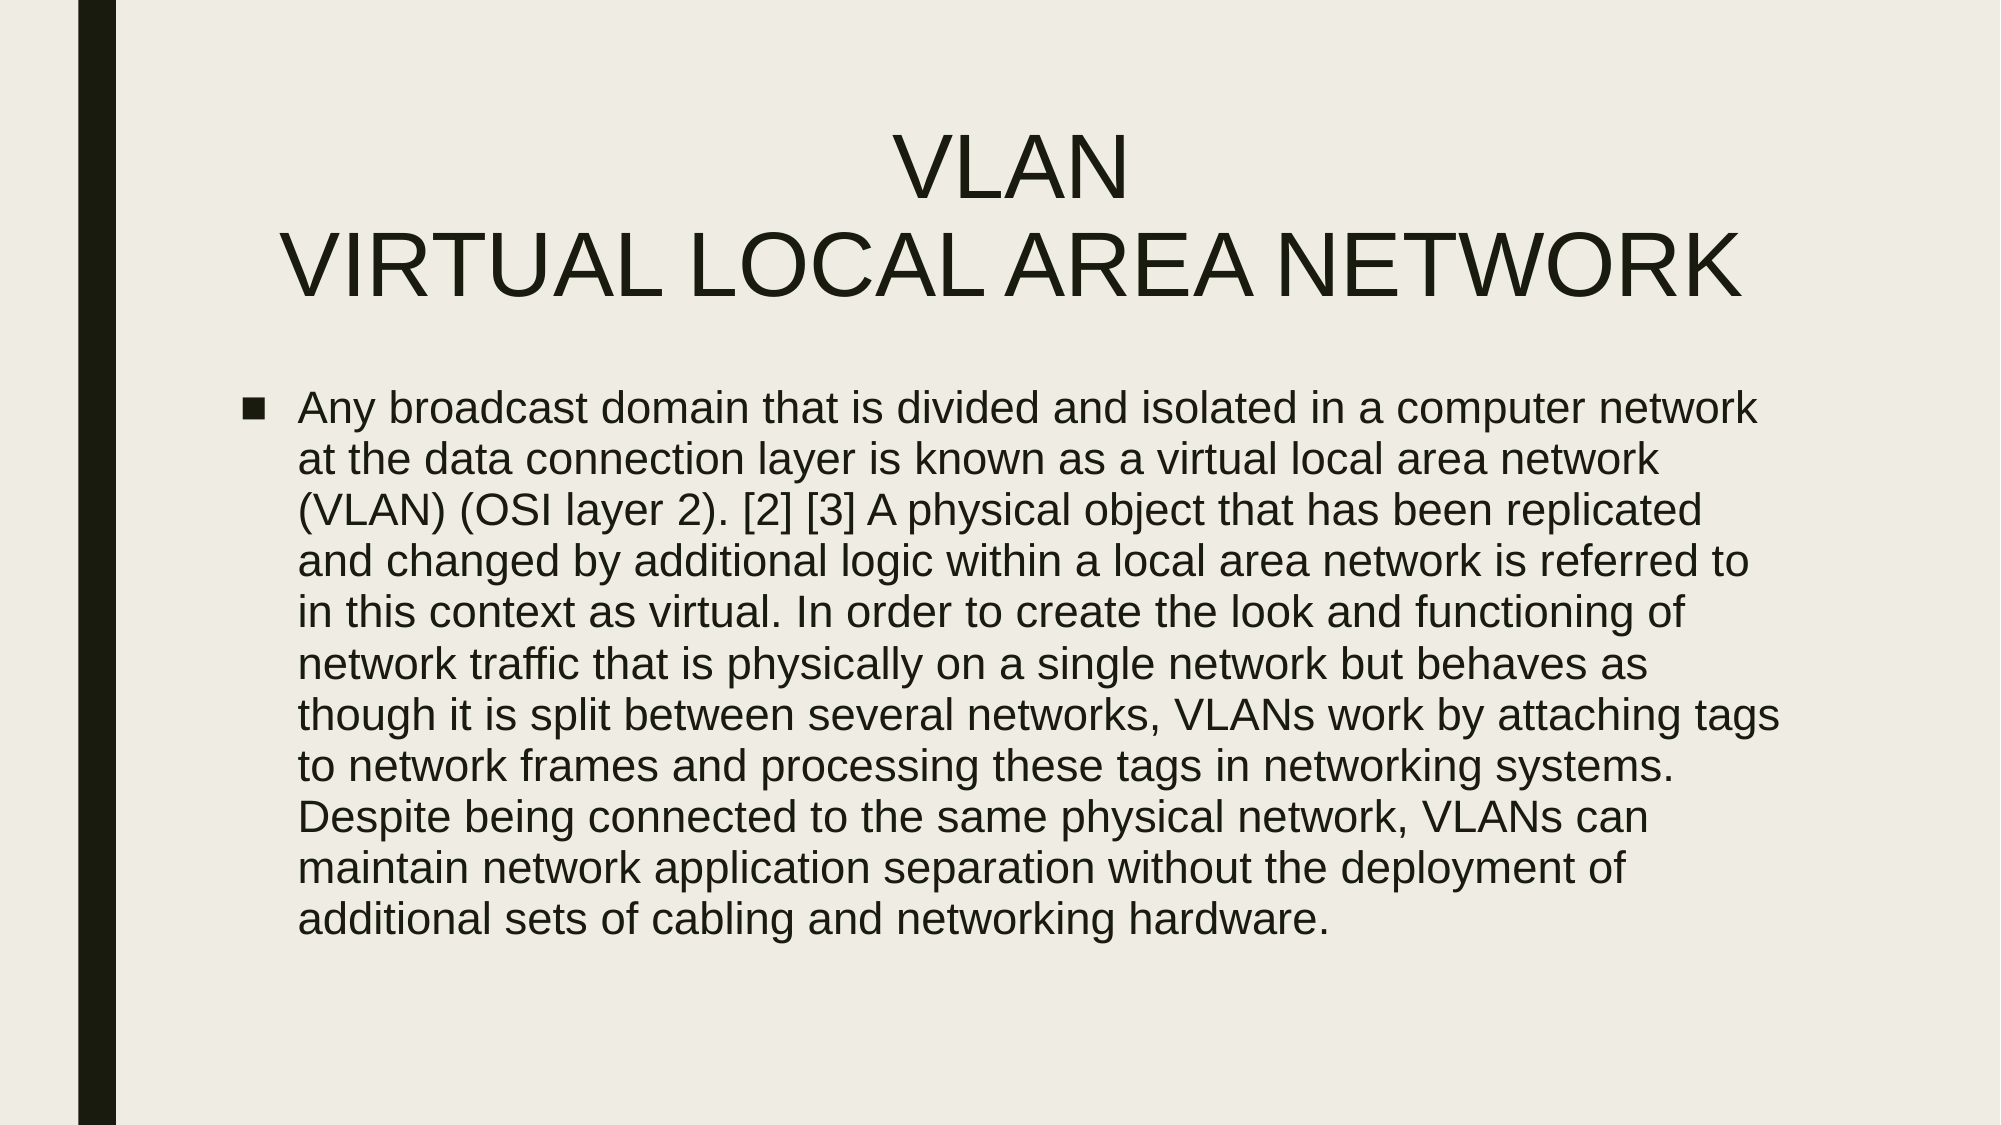

# VLAN VIRTUAL LOCAL AREA NETWORK
Any broadcast domain that is divided and isolated in a computer network at the data connection layer is known as a virtual local area network (VLAN) (OSI layer 2). [2] [3] A physical object that has been replicated and changed by additional logic within a local area network is referred to in this context as virtual. In order to create the look and functioning of network traffic that is physically on a single network but behaves as though it is split between several networks, VLANs work by attaching tags to network frames and processing these tags in networking systems. Despite being connected to the same physical network, VLANs can maintain network application separation without the deployment of additional sets of cabling and networking hardware.